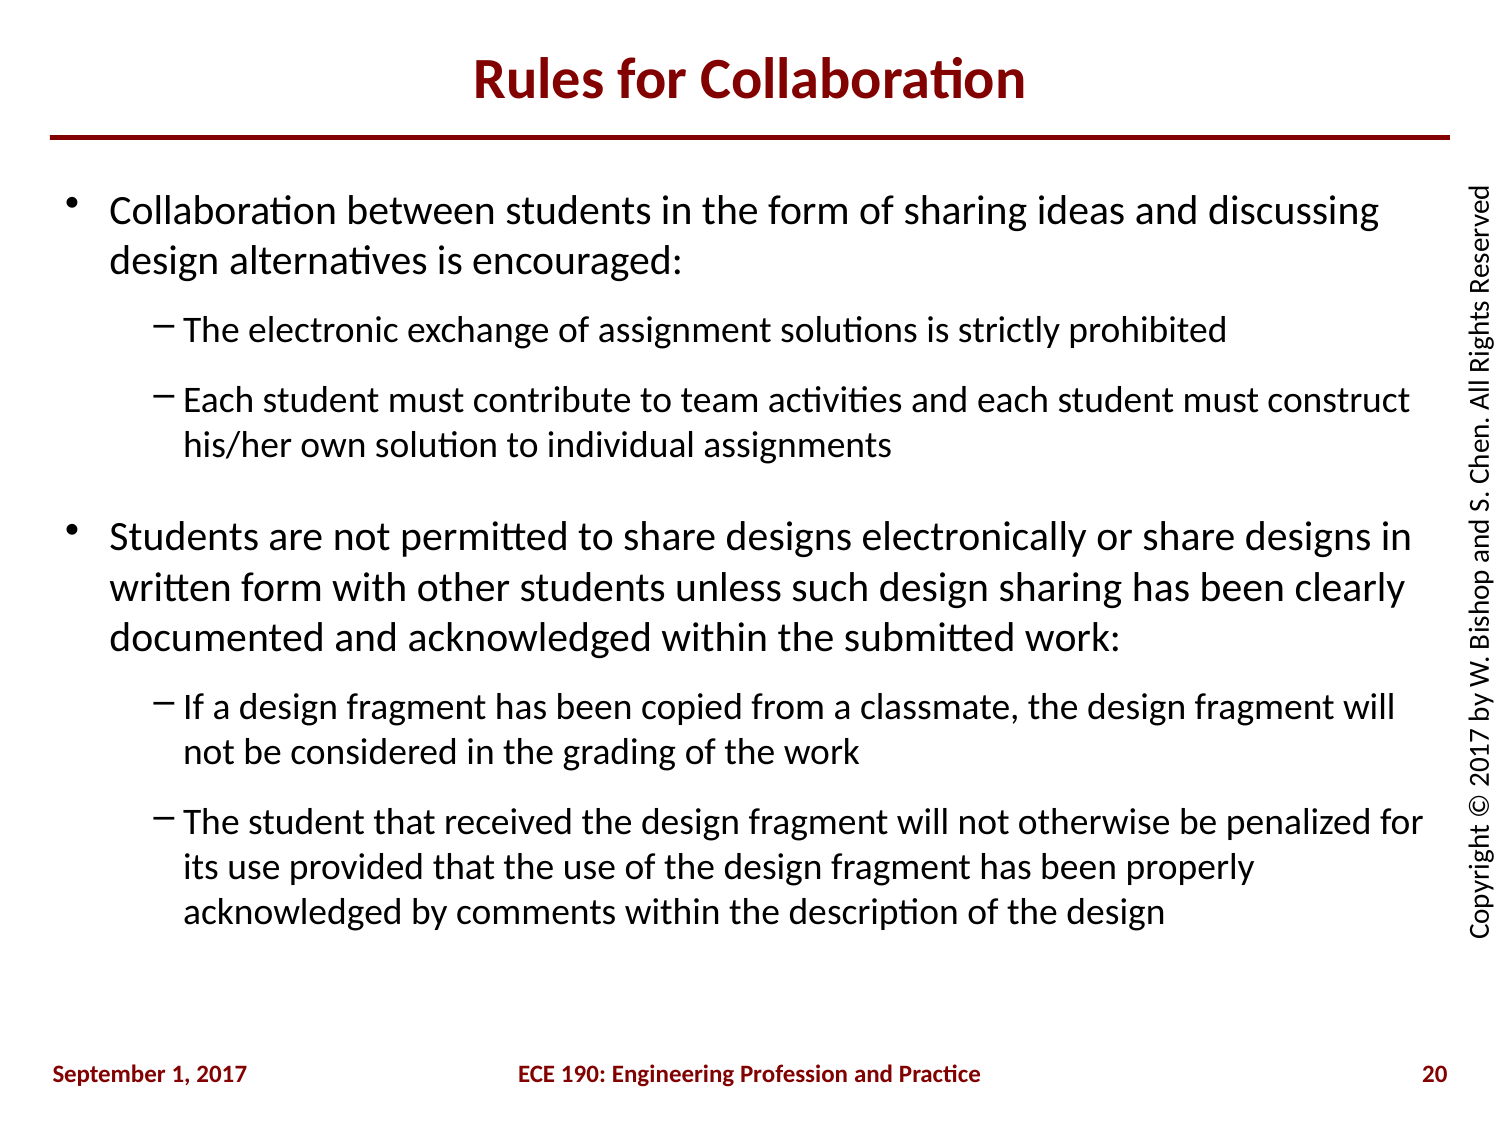

# Rules for Collaboration
Collaboration between students in the form of sharing ideas and discussing design alternatives is encouraged:
The electronic exchange of assignment solutions is strictly prohibited
Each student must contribute to team activities and each student must construct his/her own solution to individual assignments
Students are not permitted to share designs electronically or share designs in written form with other students unless such design sharing has been clearly documented and acknowledged within the submitted work:
If a design fragment has been copied from a classmate, the design fragment will not be considered in the grading of the work
The student that received the design fragment will not otherwise be penalized for its use provided that the use of the design fragment has been properly acknowledged by comments within the description of the design
September 1, 2017
ECE 190: Engineering Profession and Practice
20